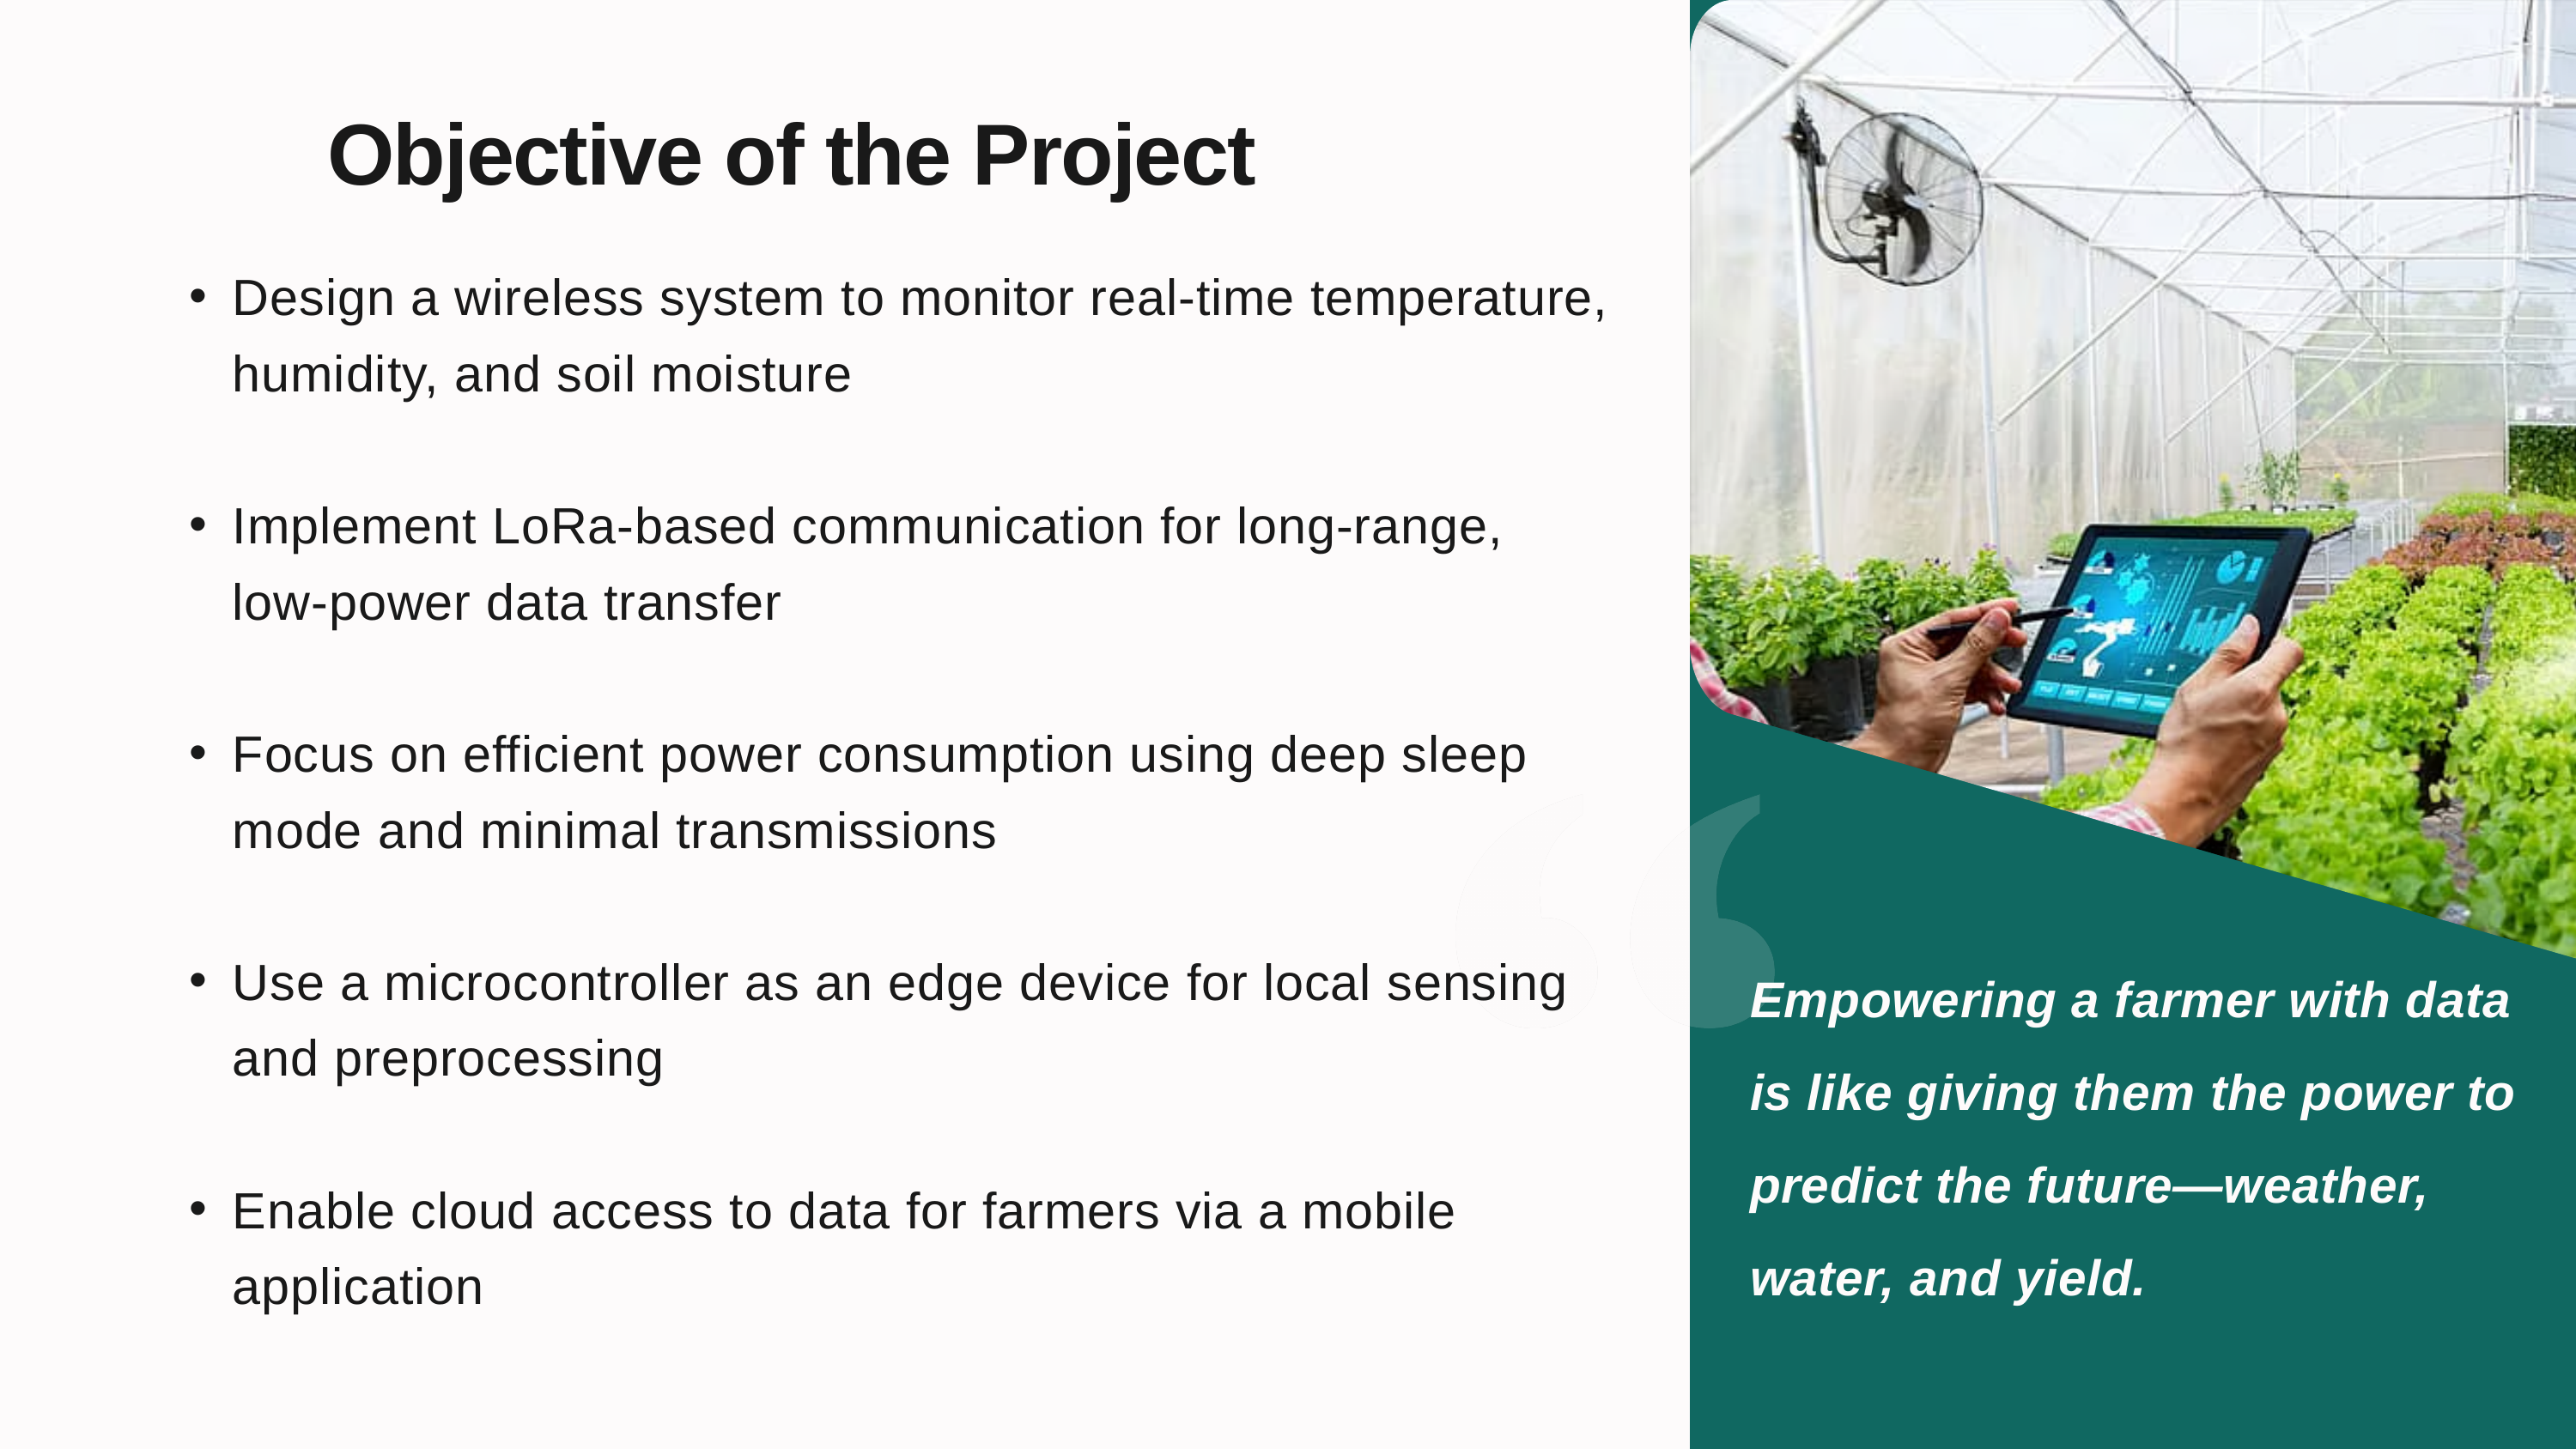

Objective of the Project
Design a wireless system to monitor real-time temperature, humidity, and soil moisture

Implement LoRa-based communication for long-range, low-power data transfer

Focus on efficient power consumption using deep sleep mode and minimal transmissions

Use a microcontroller as an edge device for local sensing and preprocessing

Enable cloud access to data for farmers via a mobile application

Empowering a farmer with data is like giving them the power to predict the future—weather, water, and yield.